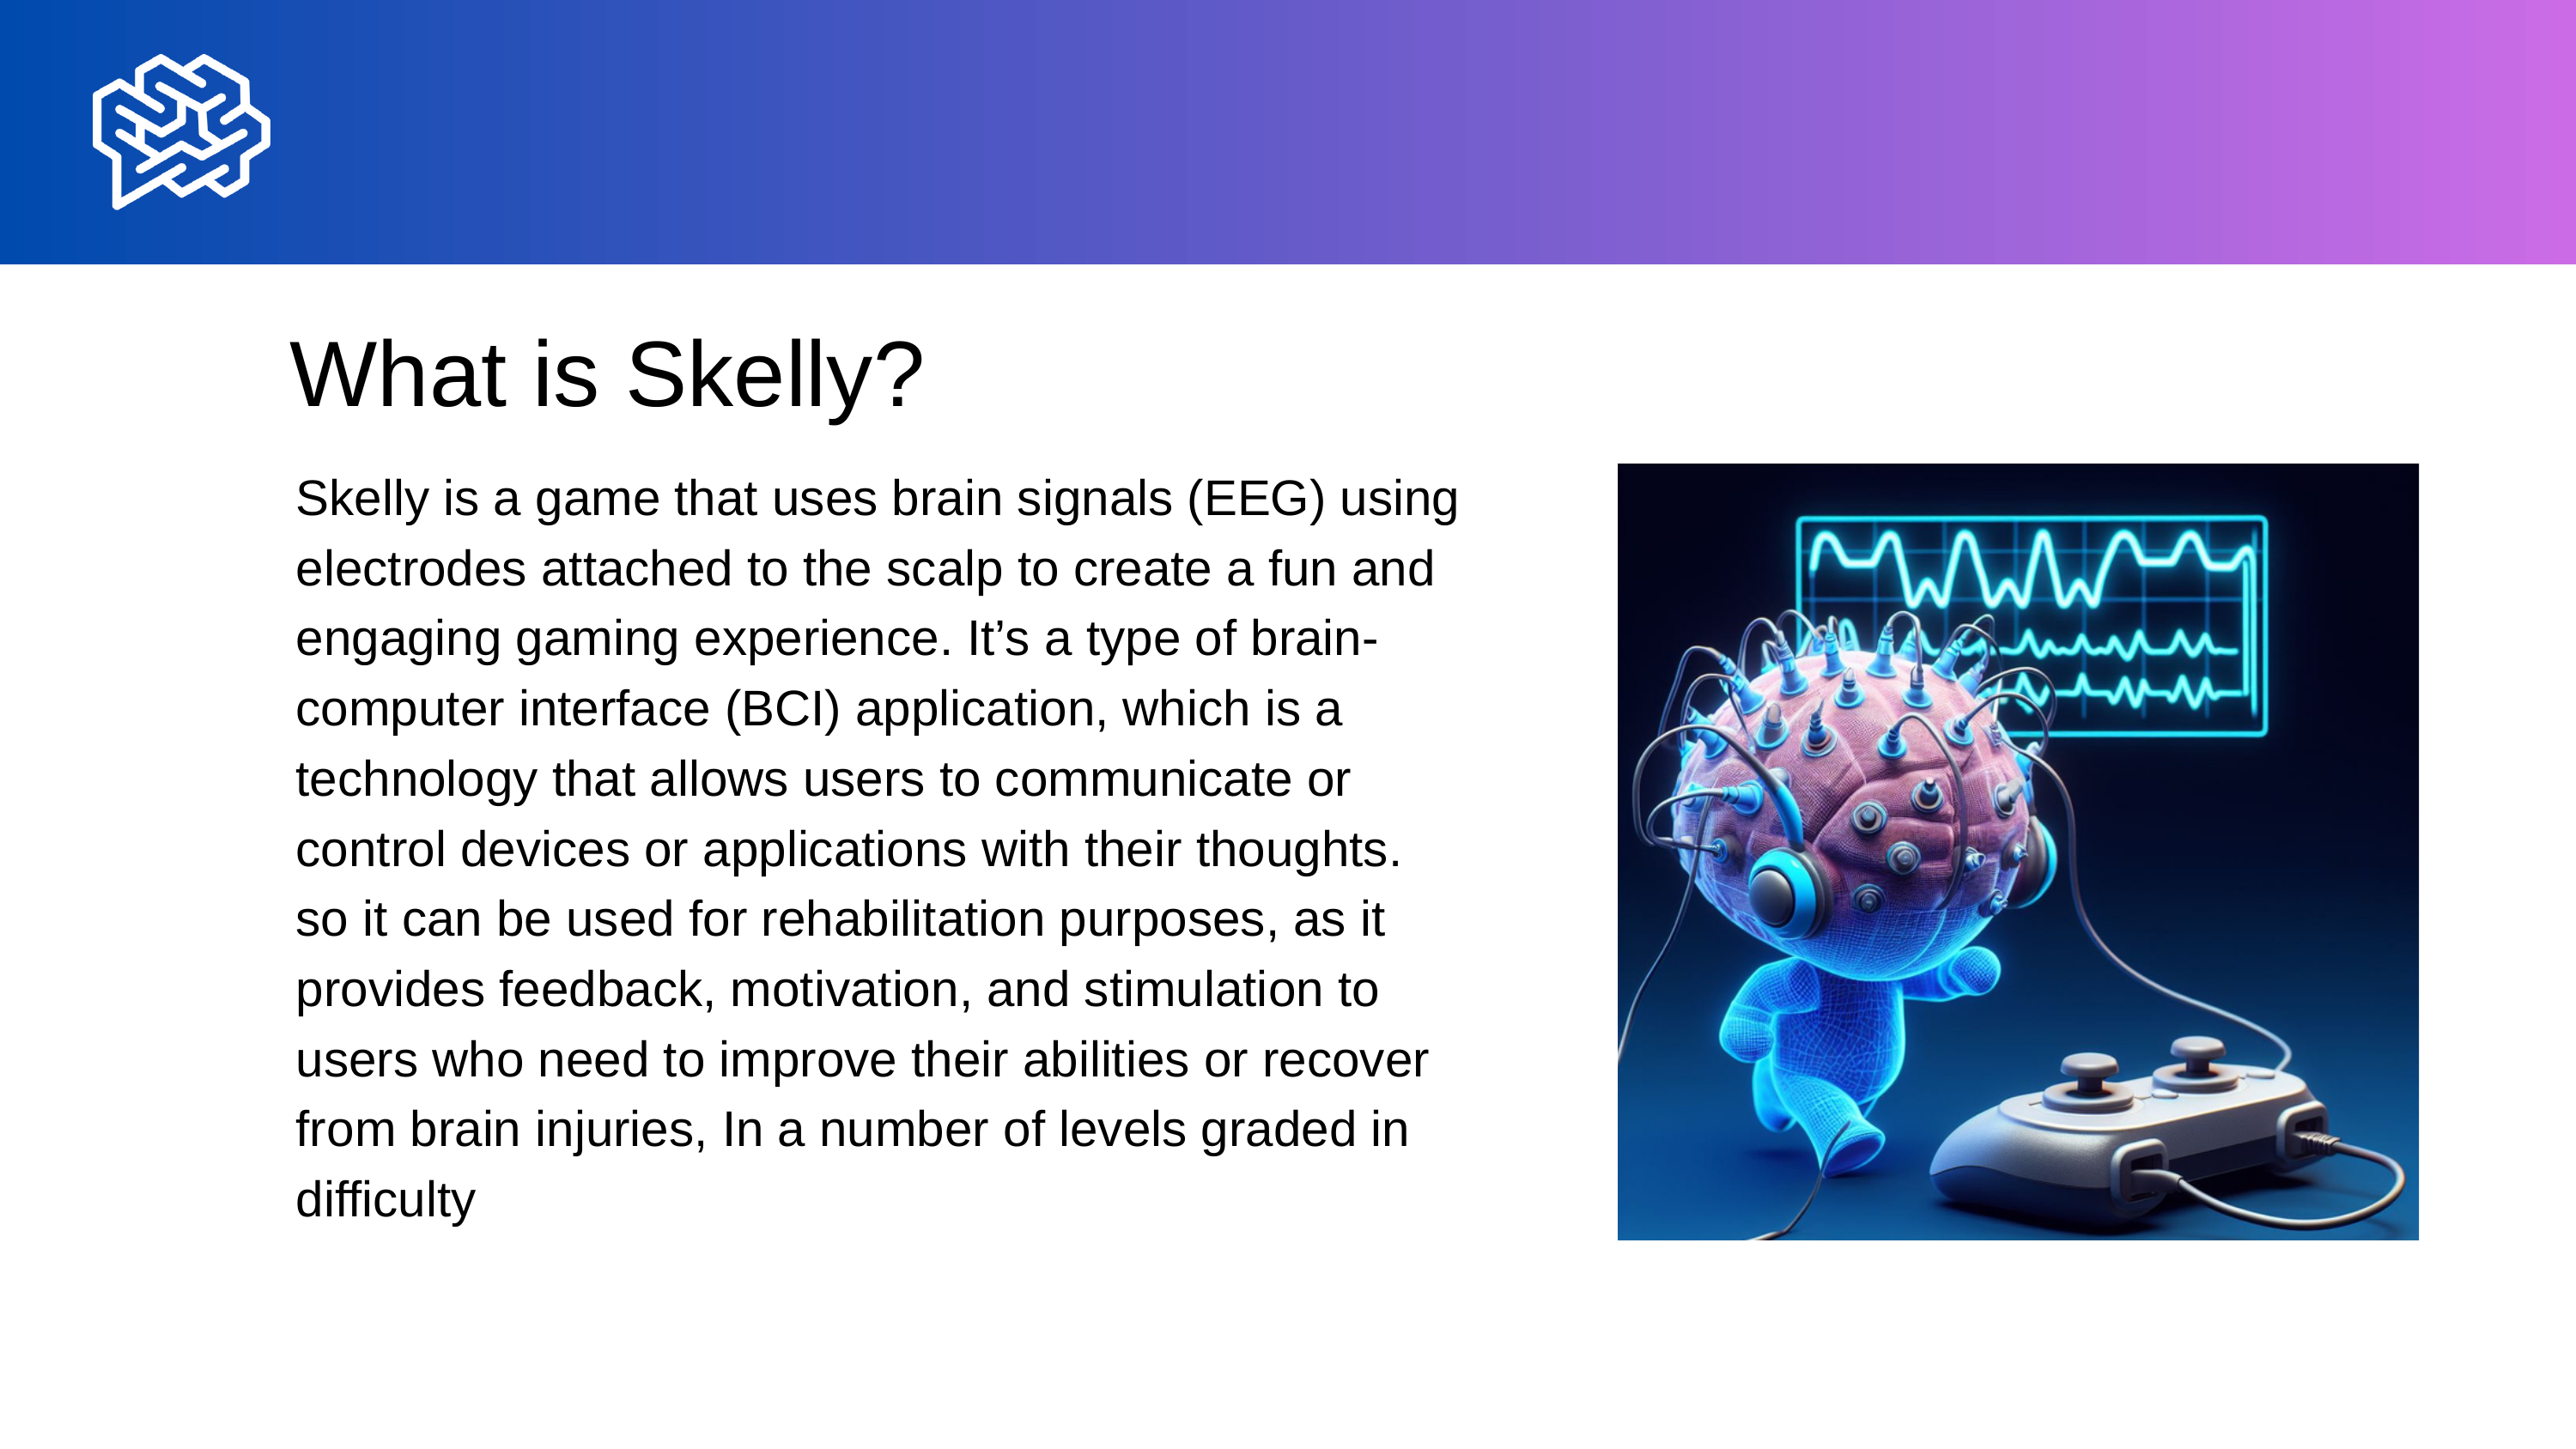

What is Skelly?
Skelly is a game that uses brain signals (EEG) using electrodes attached to the scalp to create a fun and engaging gaming experience. It’s a type of brain-computer interface (BCI) application, which is a technology that allows users to communicate or control devices or applications with their thoughts. so it can be used for rehabilitation purposes, as it provides feedback, motivation, and stimulation to users who need to improve their abilities or recover from brain injuries, In a number of levels graded in difficulty